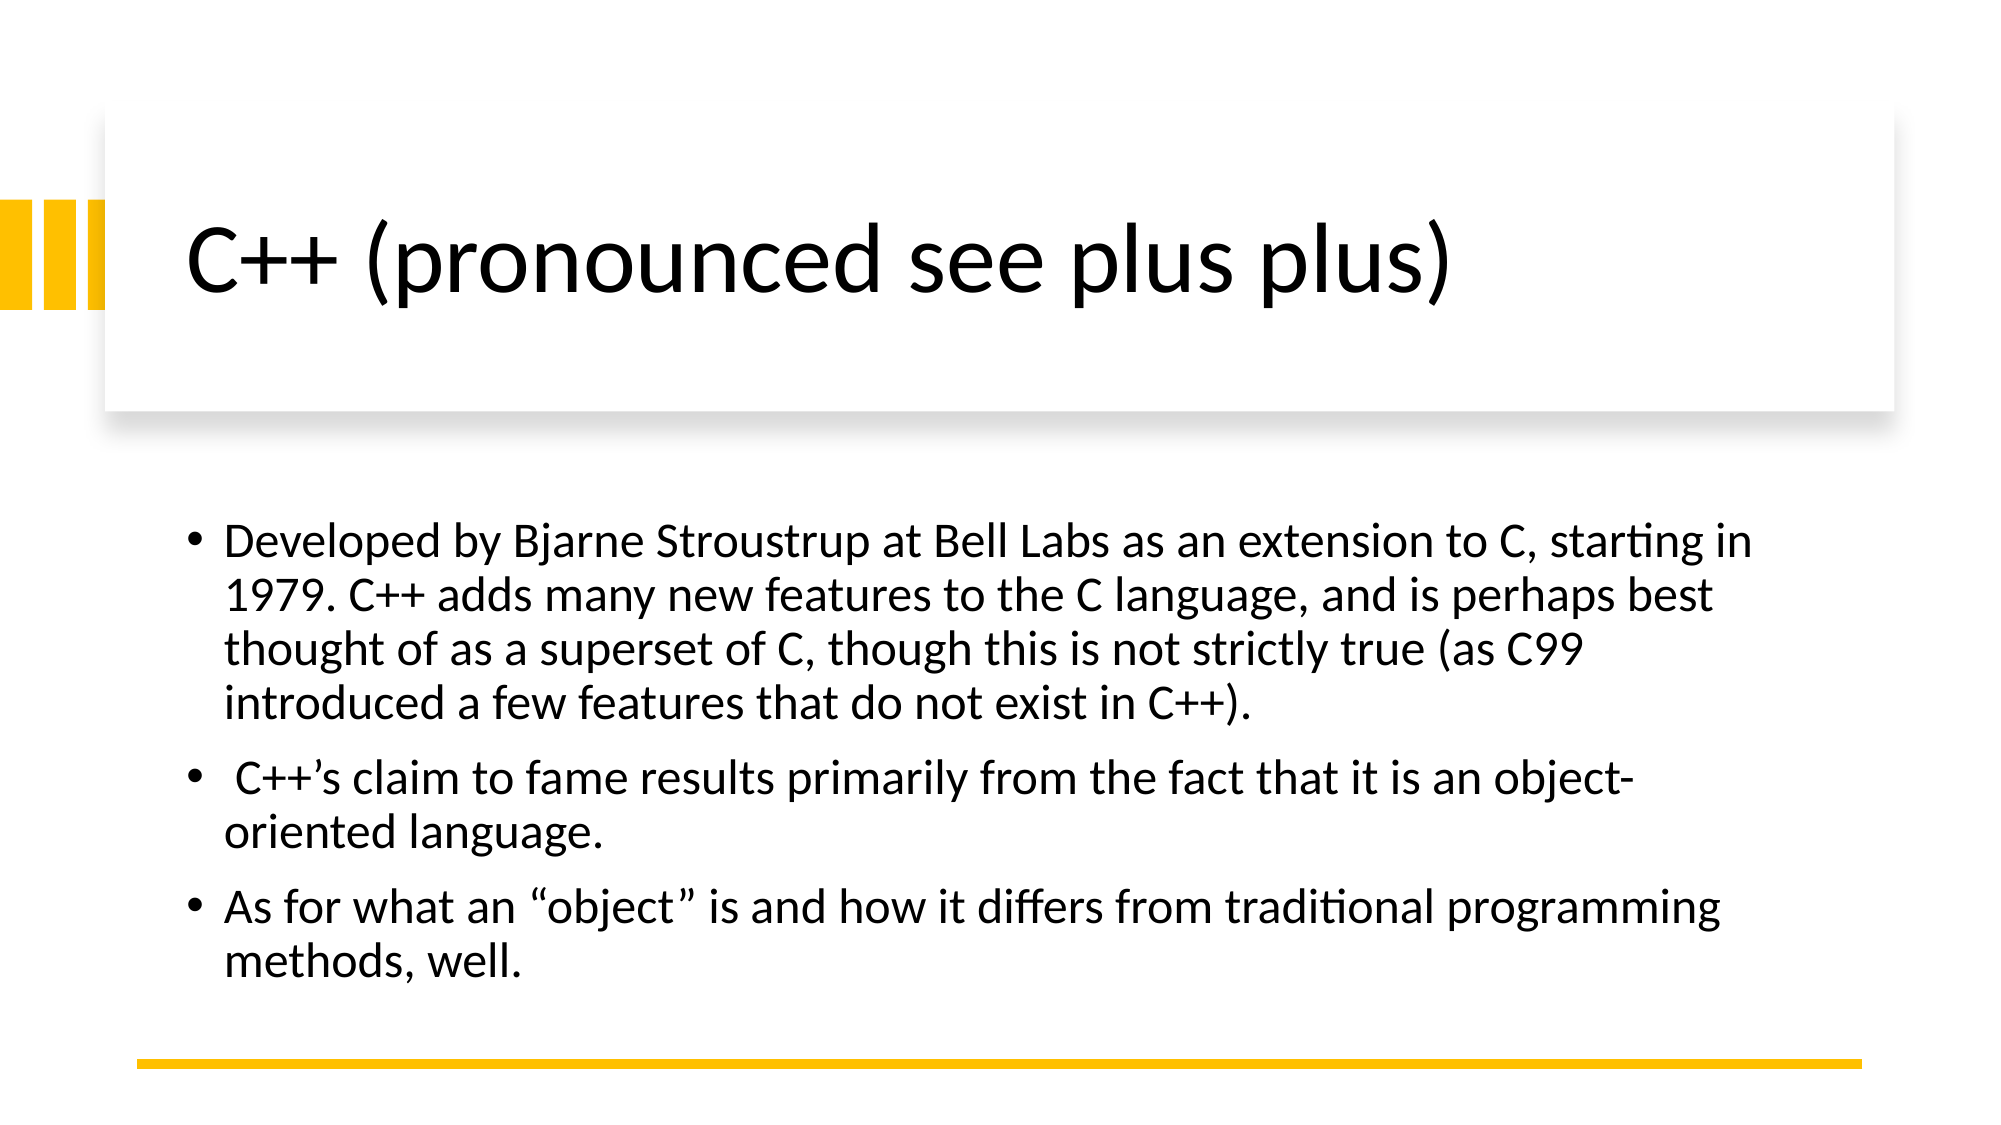

# C++ (pronounced see plus plus)

Developed by Bjarne Stroustrup at Bell Labs as an extension to C, starting in 1979. C++ adds many new features to the C language, and is perhaps best thought of as a superset of C, though this is not strictly true (as C99 introduced a few features that do not exist in C++).
 C++’s claim to fame results primarily from the fact that it is an object-oriented language.
As for what an “object” is and how it differs from traditional programming methods, well.